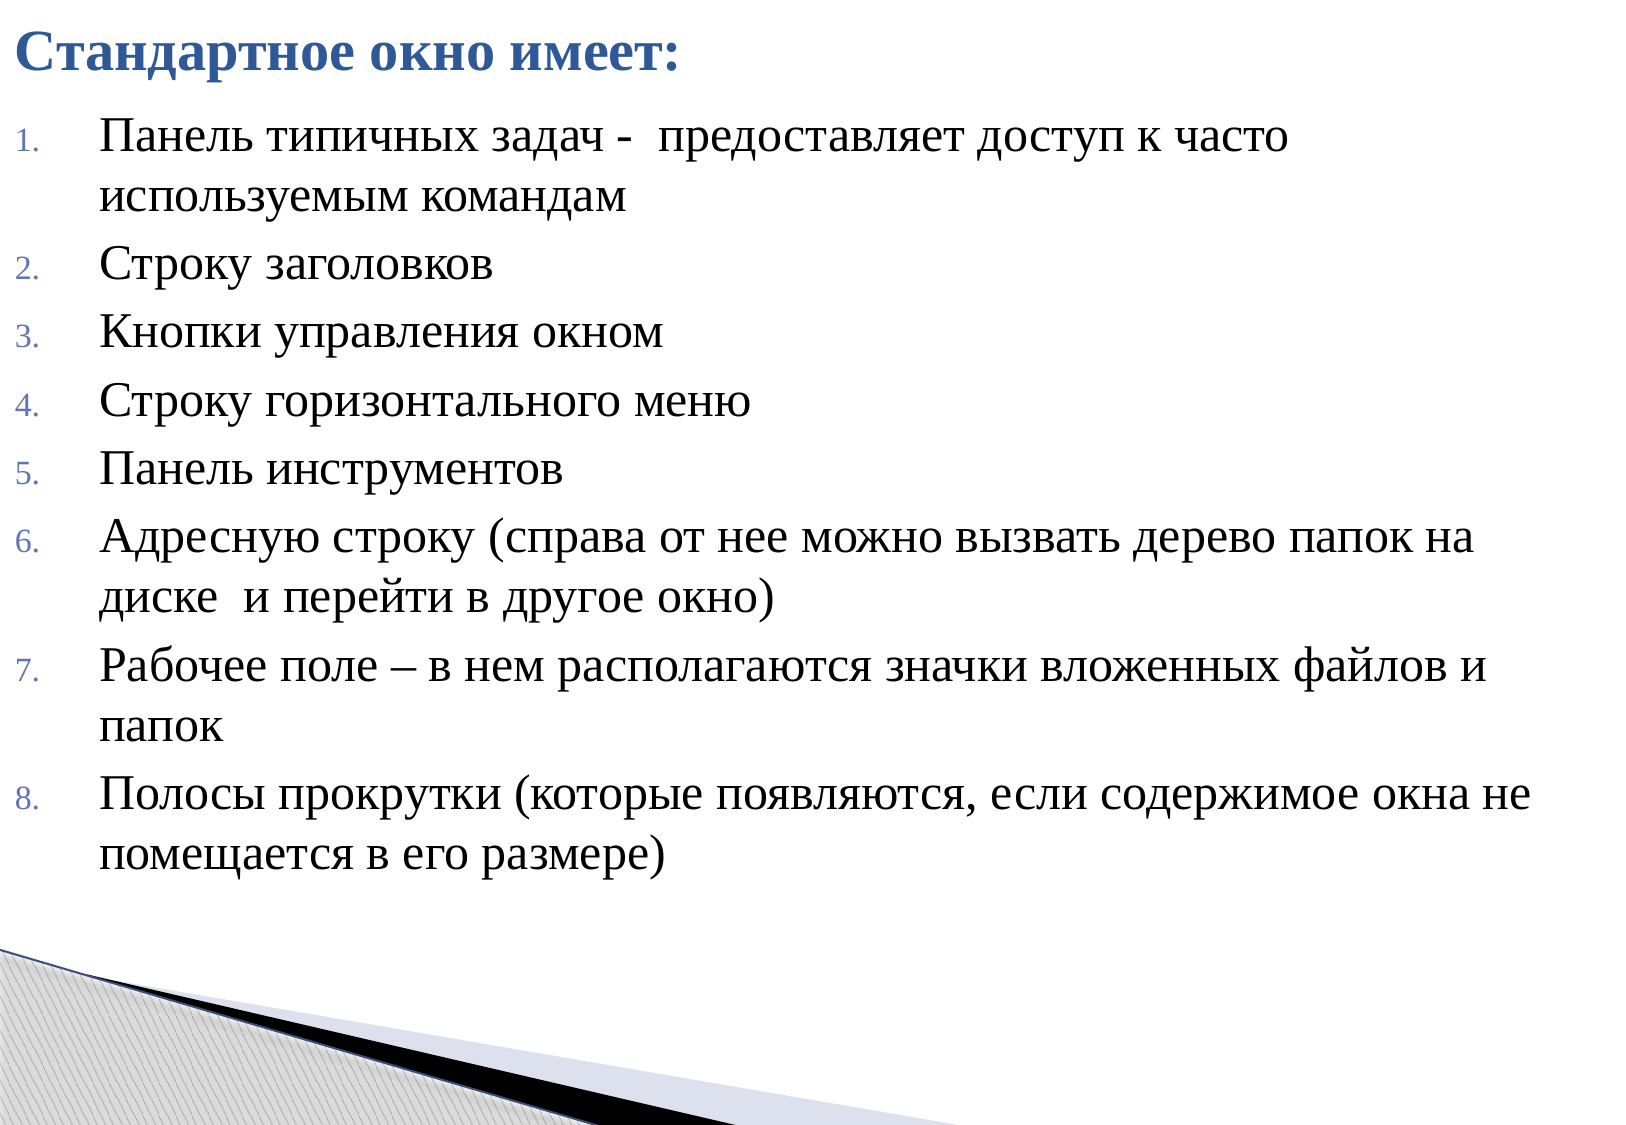

# Стандартное окно имеет:
Панель типичных задач -  предоставляет доступ к часто используемым командам
Строку заголовков
Кнопки управления окном
Строку горизонтального меню
Панель инструментов
Адресную строку (справа от нее можно вызвать дерево папок на диске  и перейти в другое окно)
Рабочее поле – в нем располагаются значки вложенных файлов и папок
Полосы прокрутки (которые появляются, если содержимое окна не помещается в его размере)